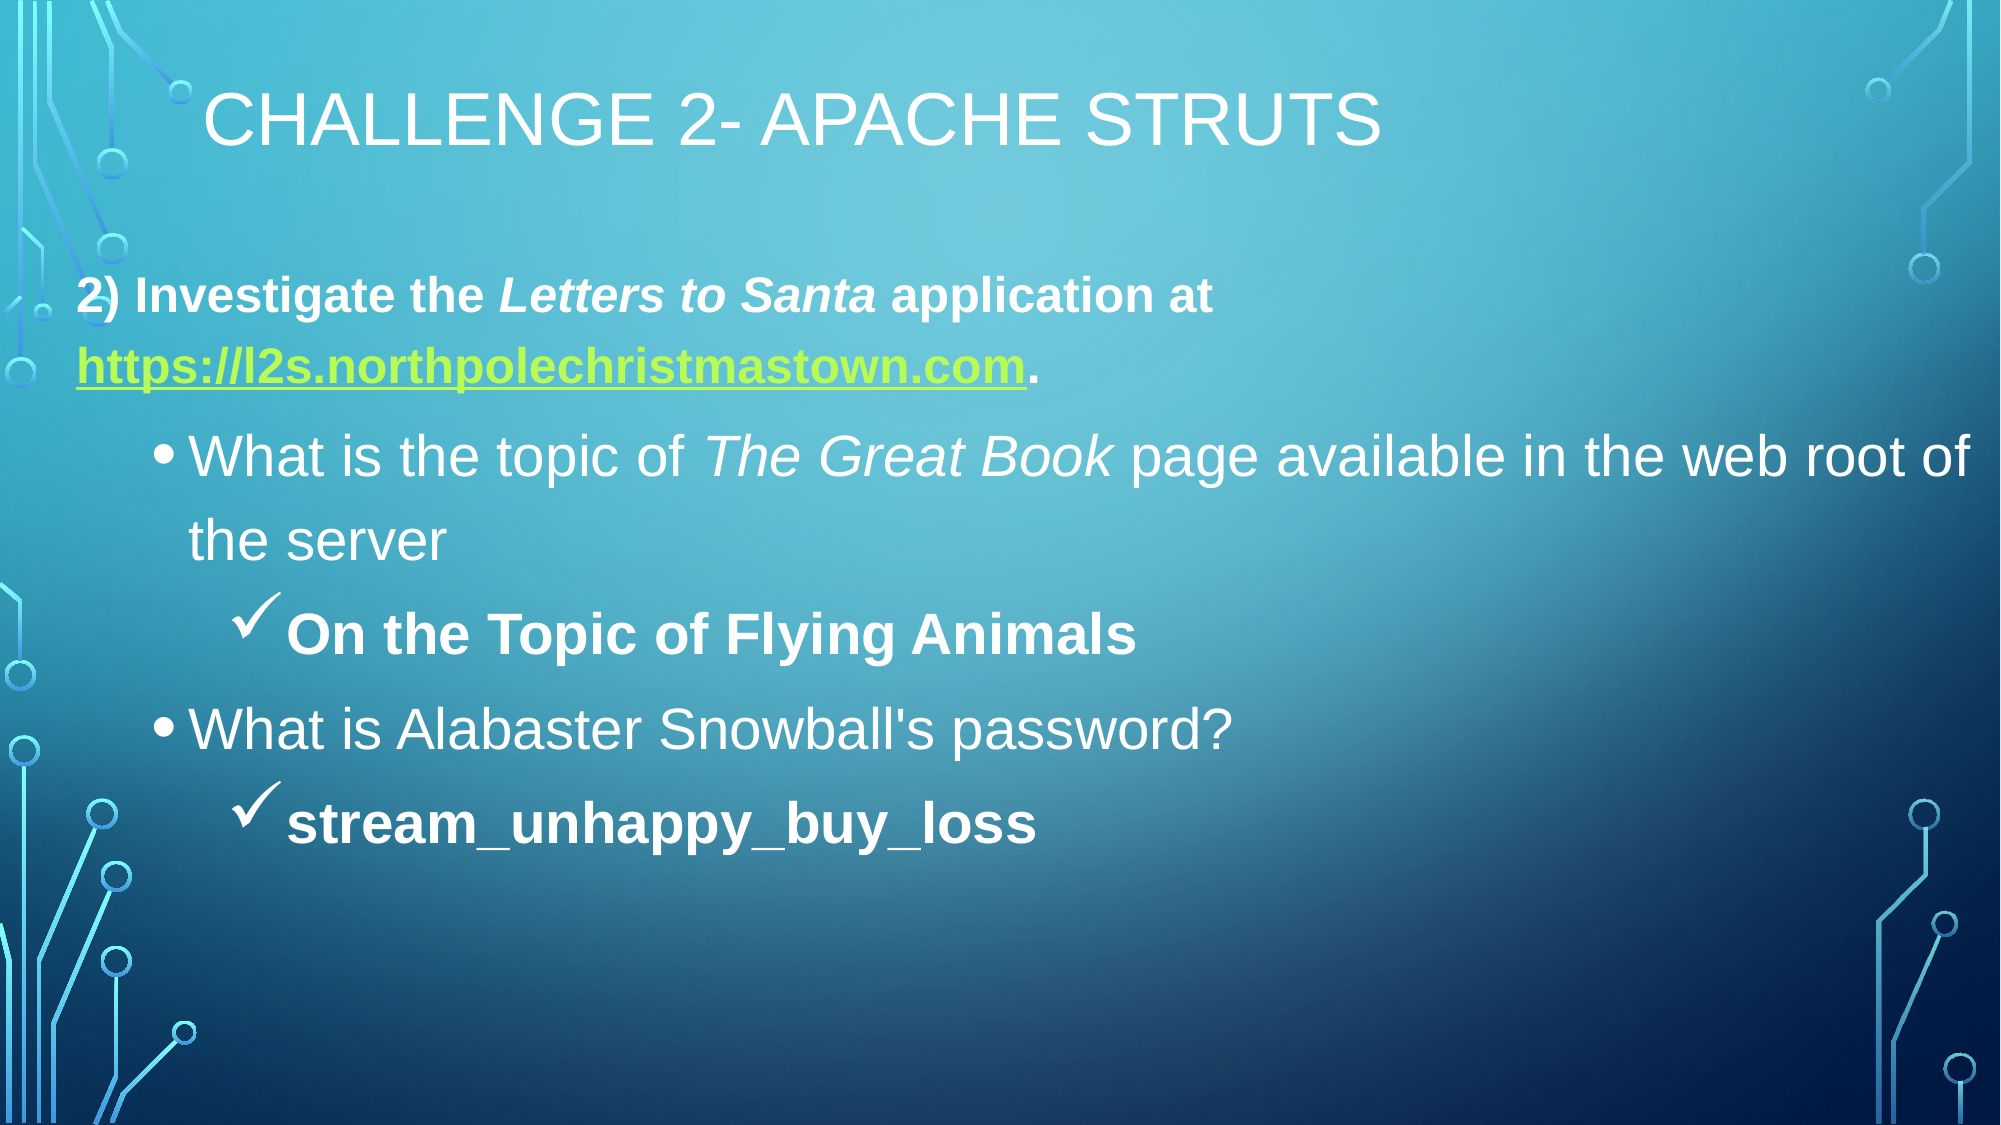

# Challenge 2- apache STRuts
2) Investigate the Letters to Santa application at  https://l2s.northpolechristmastown.com.
What is the topic of The Great Book page available in the web root of the server
On the Topic of Flying Animals
What is Alabaster Snowball's password?
stream_unhappy_buy_loss